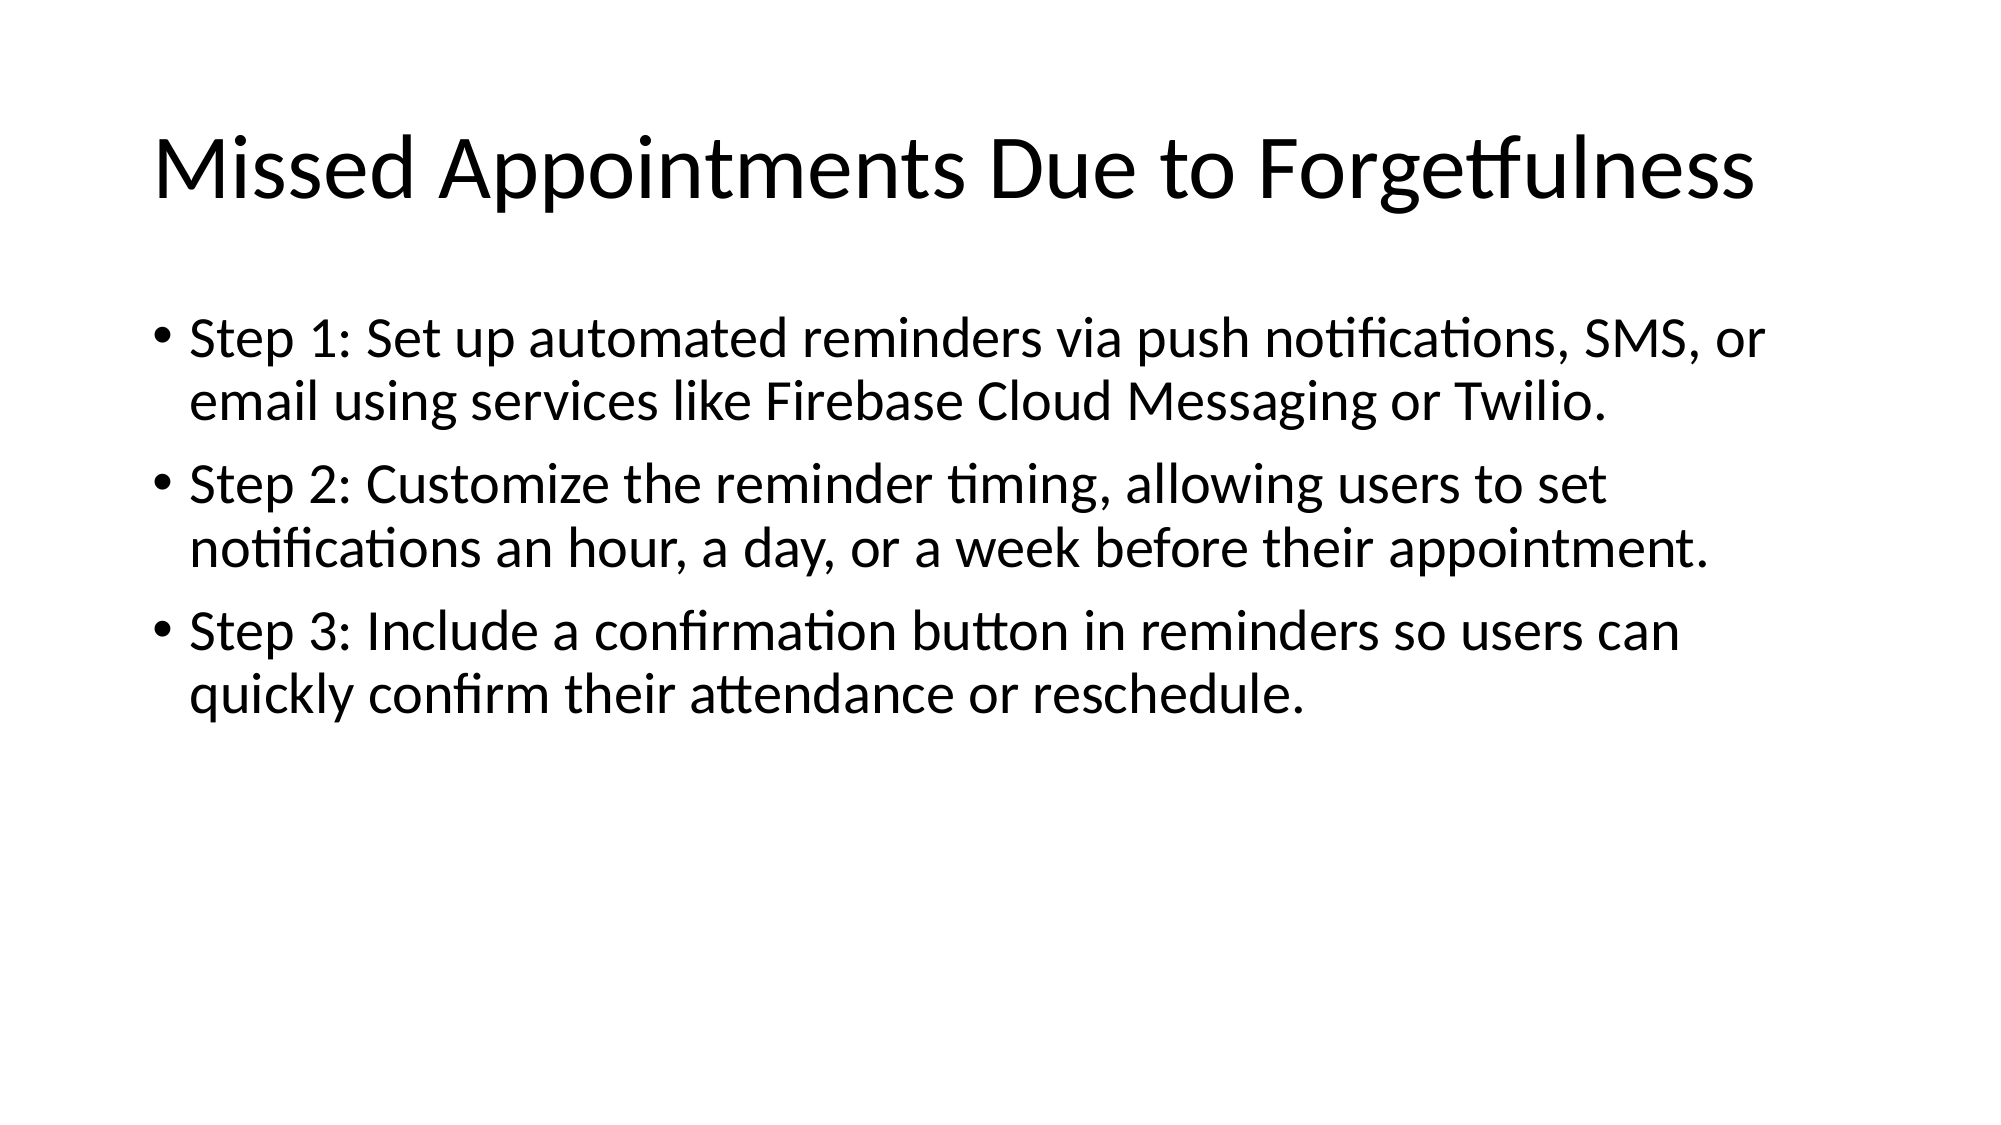

# Missed Appointments Due to Forgetfulness
Step 1: Set up automated reminders via push notifications, SMS, or email using services like Firebase Cloud Messaging or Twilio.
Step 2: Customize the reminder timing, allowing users to set notifications an hour, a day, or a week before their appointment.
Step 3: Include a confirmation button in reminders so users can quickly confirm their attendance or reschedule.